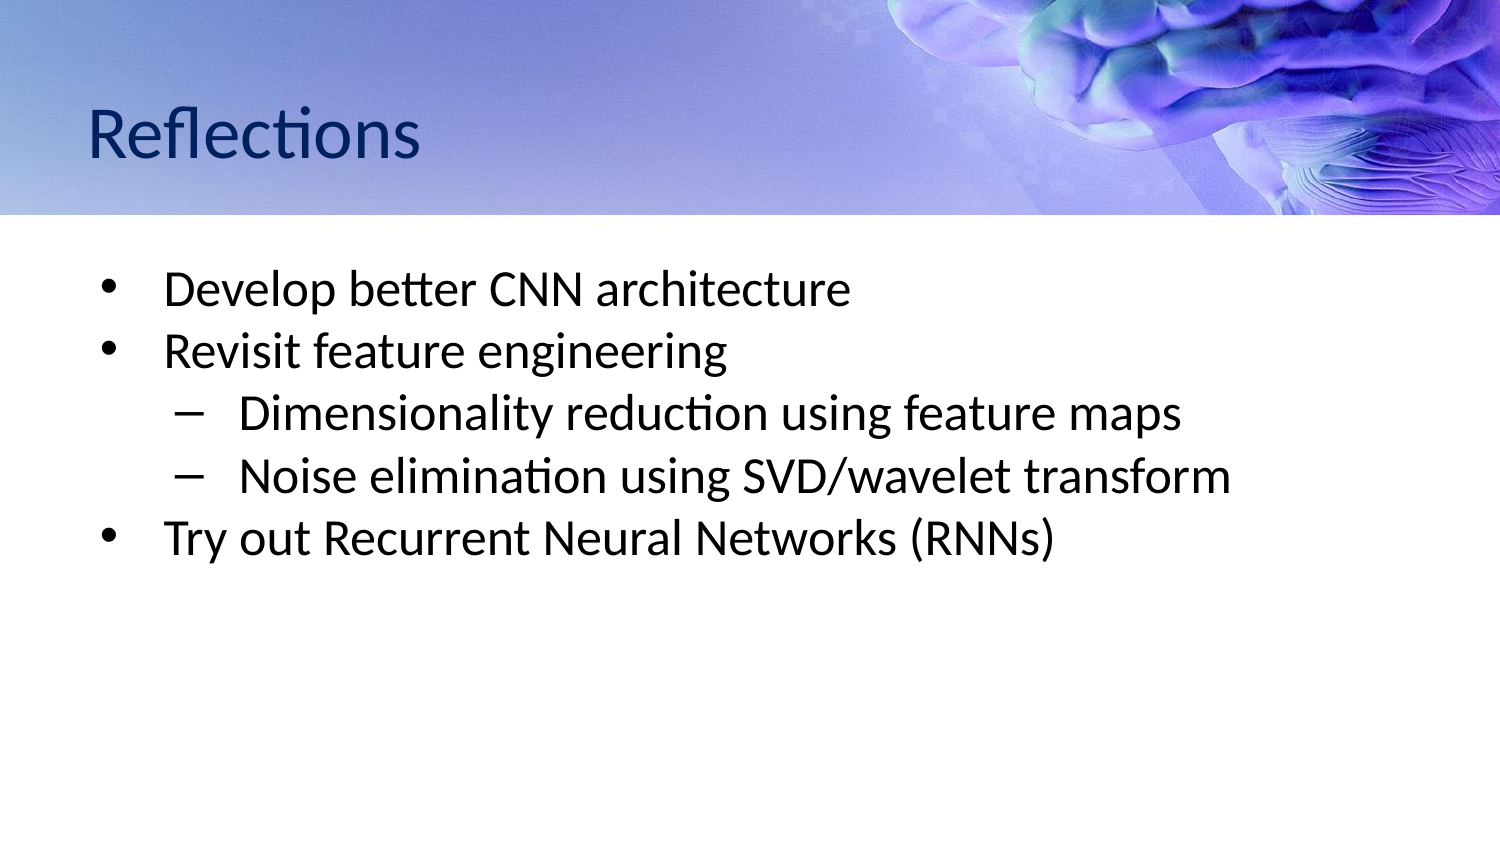

# Reflections
Develop better CNN architecture
Revisit feature engineering
Dimensionality reduction using feature maps
Noise elimination using SVD/wavelet transform
Try out Recurrent Neural Networks (RNNs)